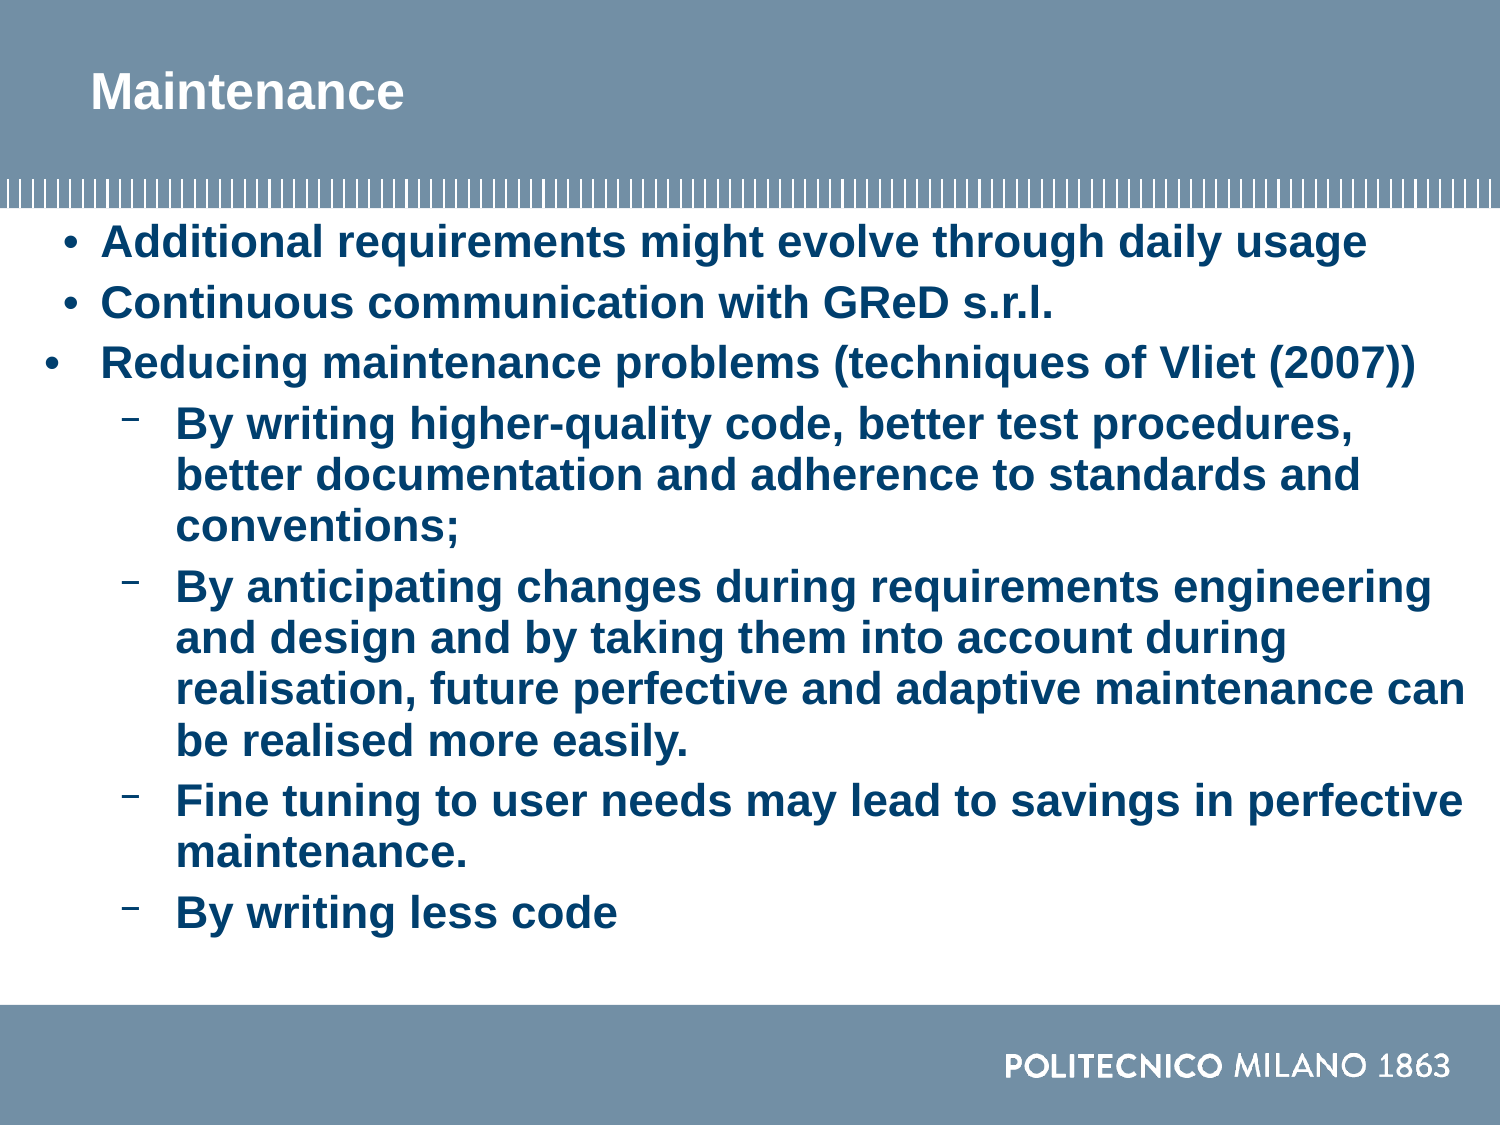

# Maintenance
Additional requirements might evolve through daily usage
Continuous communication with GReD s.r.l.
Reducing maintenance problems (techniques of Vliet (2007))
By writing higher-quality code, better test procedures, better documentation and adherence to standards and conventions;
By anticipating changes during requirements engineering and design and by taking them into account during realisation, future perfective and adaptive maintenance can be realised more easily.
Fine tuning to user needs may lead to savings in perfective maintenance.
By writing less code